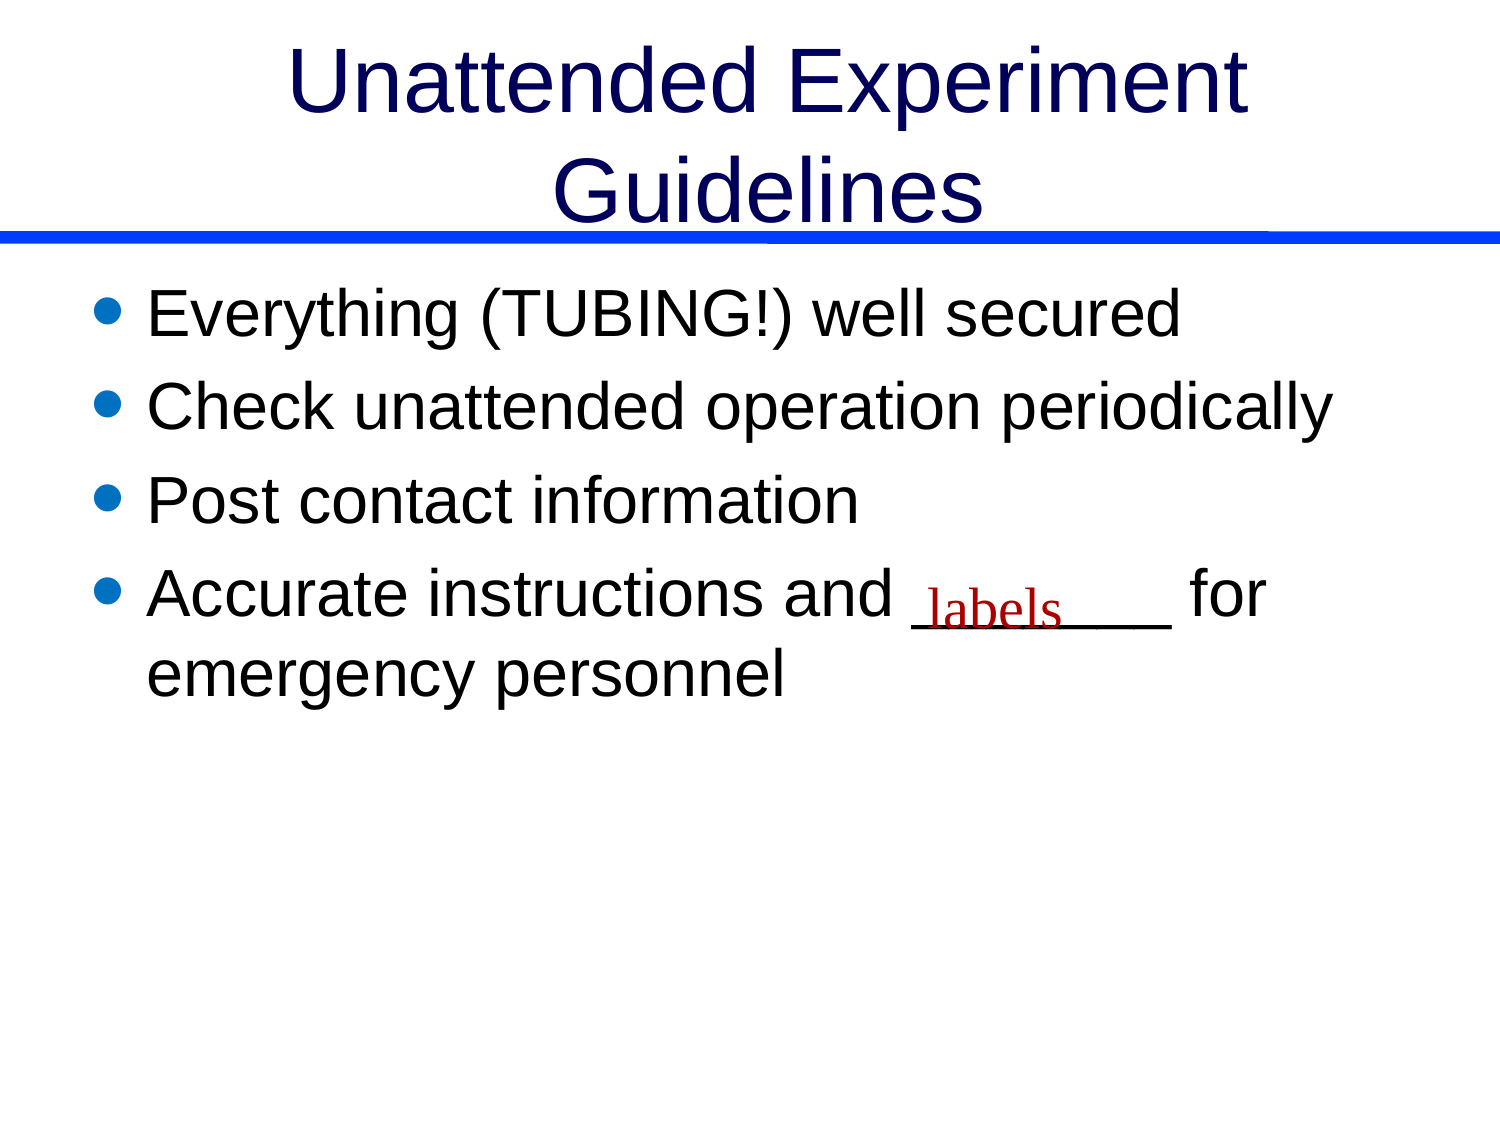

# Unattended Experiment Guidelines
Everything (TUBING!) well secured
Check unattended operation periodically
Post contact information
Accurate instructions and _______ for emergency personnel
labels